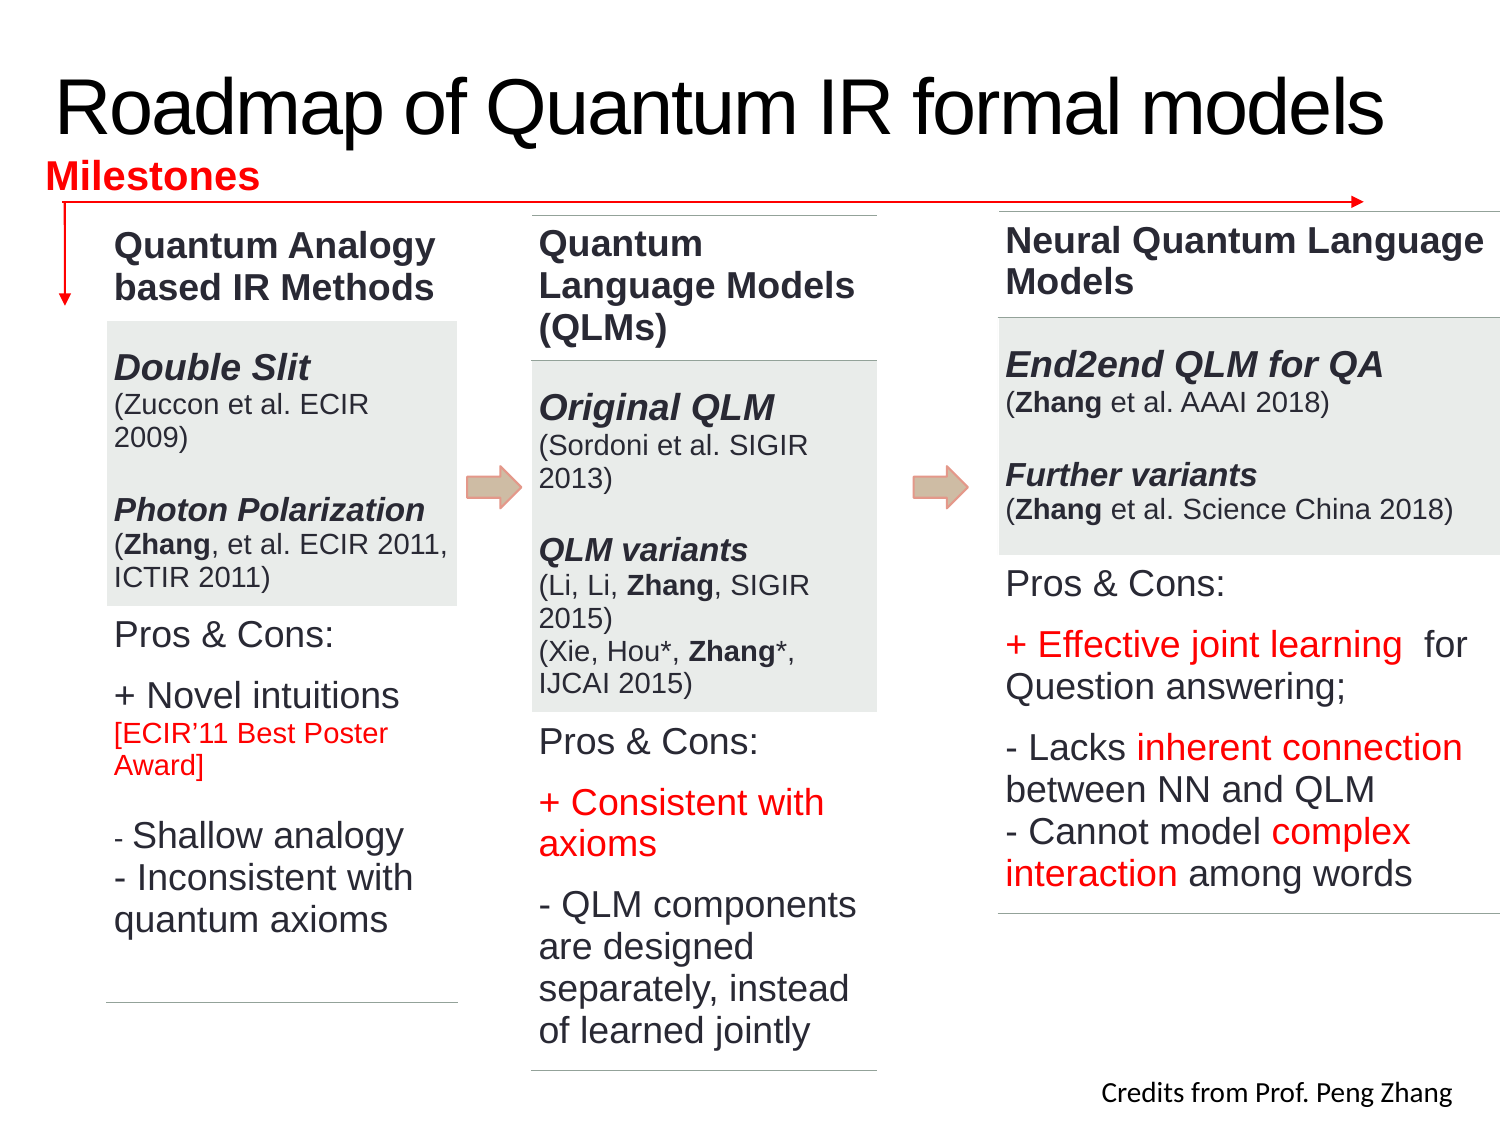

# Roadmap of Quantum IR formal models
Milestones

| Neural Quantum Language Models |
| --- |
| End2end QLM for QA (Zhang et al. AAAI 2018) Further variants (Zhang et al. Science China 2018) |
| Pros & Cons: + Effective joint learning for Question answering; - Lacks inherent connection between NN and QLM - Cannot model complex interaction among words |
| Quantum Language Models (QLMs) |
| --- |
| Original QLM (Sordoni et al. SIGIR 2013) QLM variants (Li, Li, Zhang, SIGIR 2015) (Xie, Hou\*, Zhang\*, IJCAI 2015) |
| Pros & Cons: + Consistent with axioms - QLM components are designed separately, instead of learned jointly |
| Quantum Analogy based IR Methods |
| --- |
| Double Slit (Zuccon et al. ECIR 2009) Photon Polarization (Zhang, et al. ECIR 2011, ICTIR 2011) |
| Pros & Cons: + Novel intuitions [ECIR’11 Best Poster Award] - Shallow analogy - Inconsistent with quantum axioms |

Credits from Prof. Peng Zhang